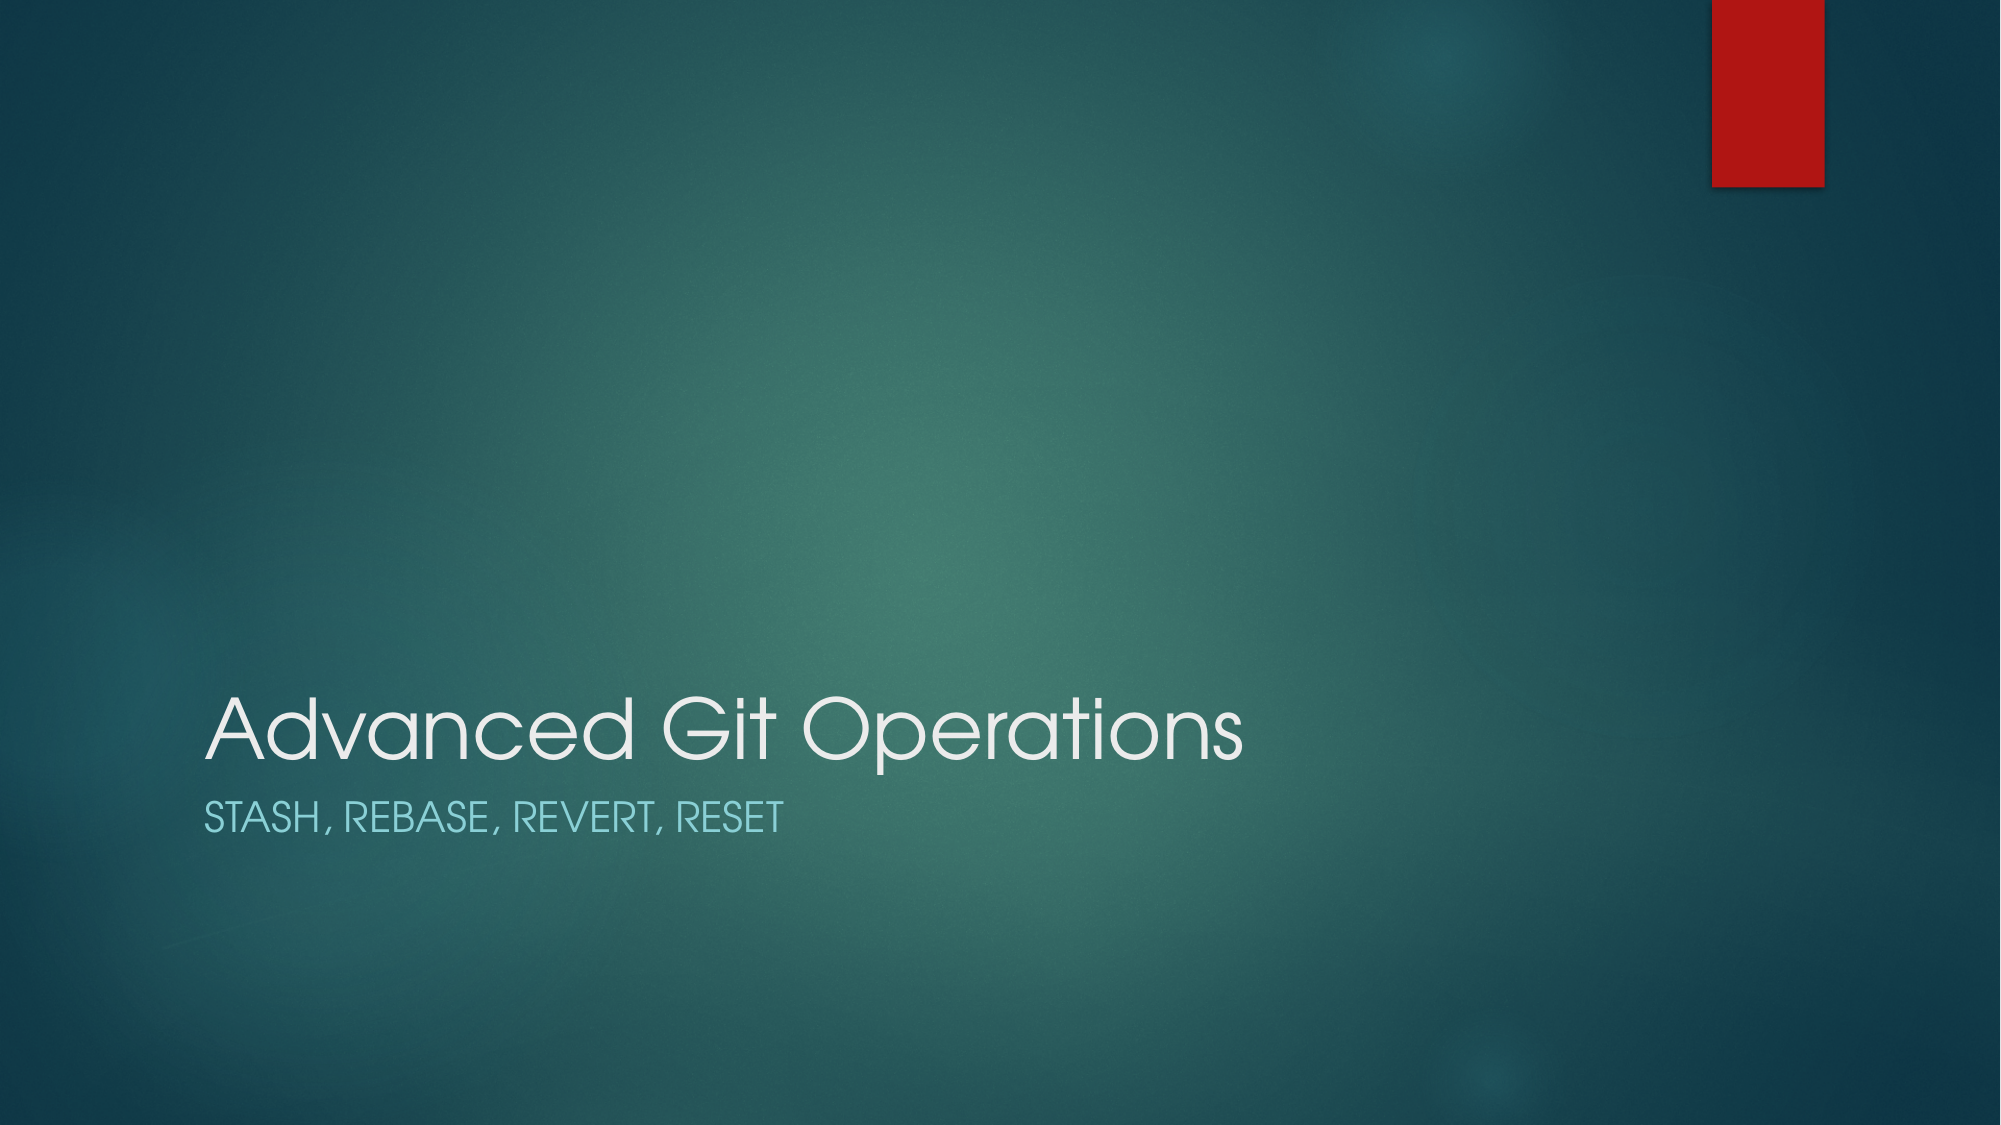

# Advanced Git Operations
Stash, Rebase, Revert, Reset